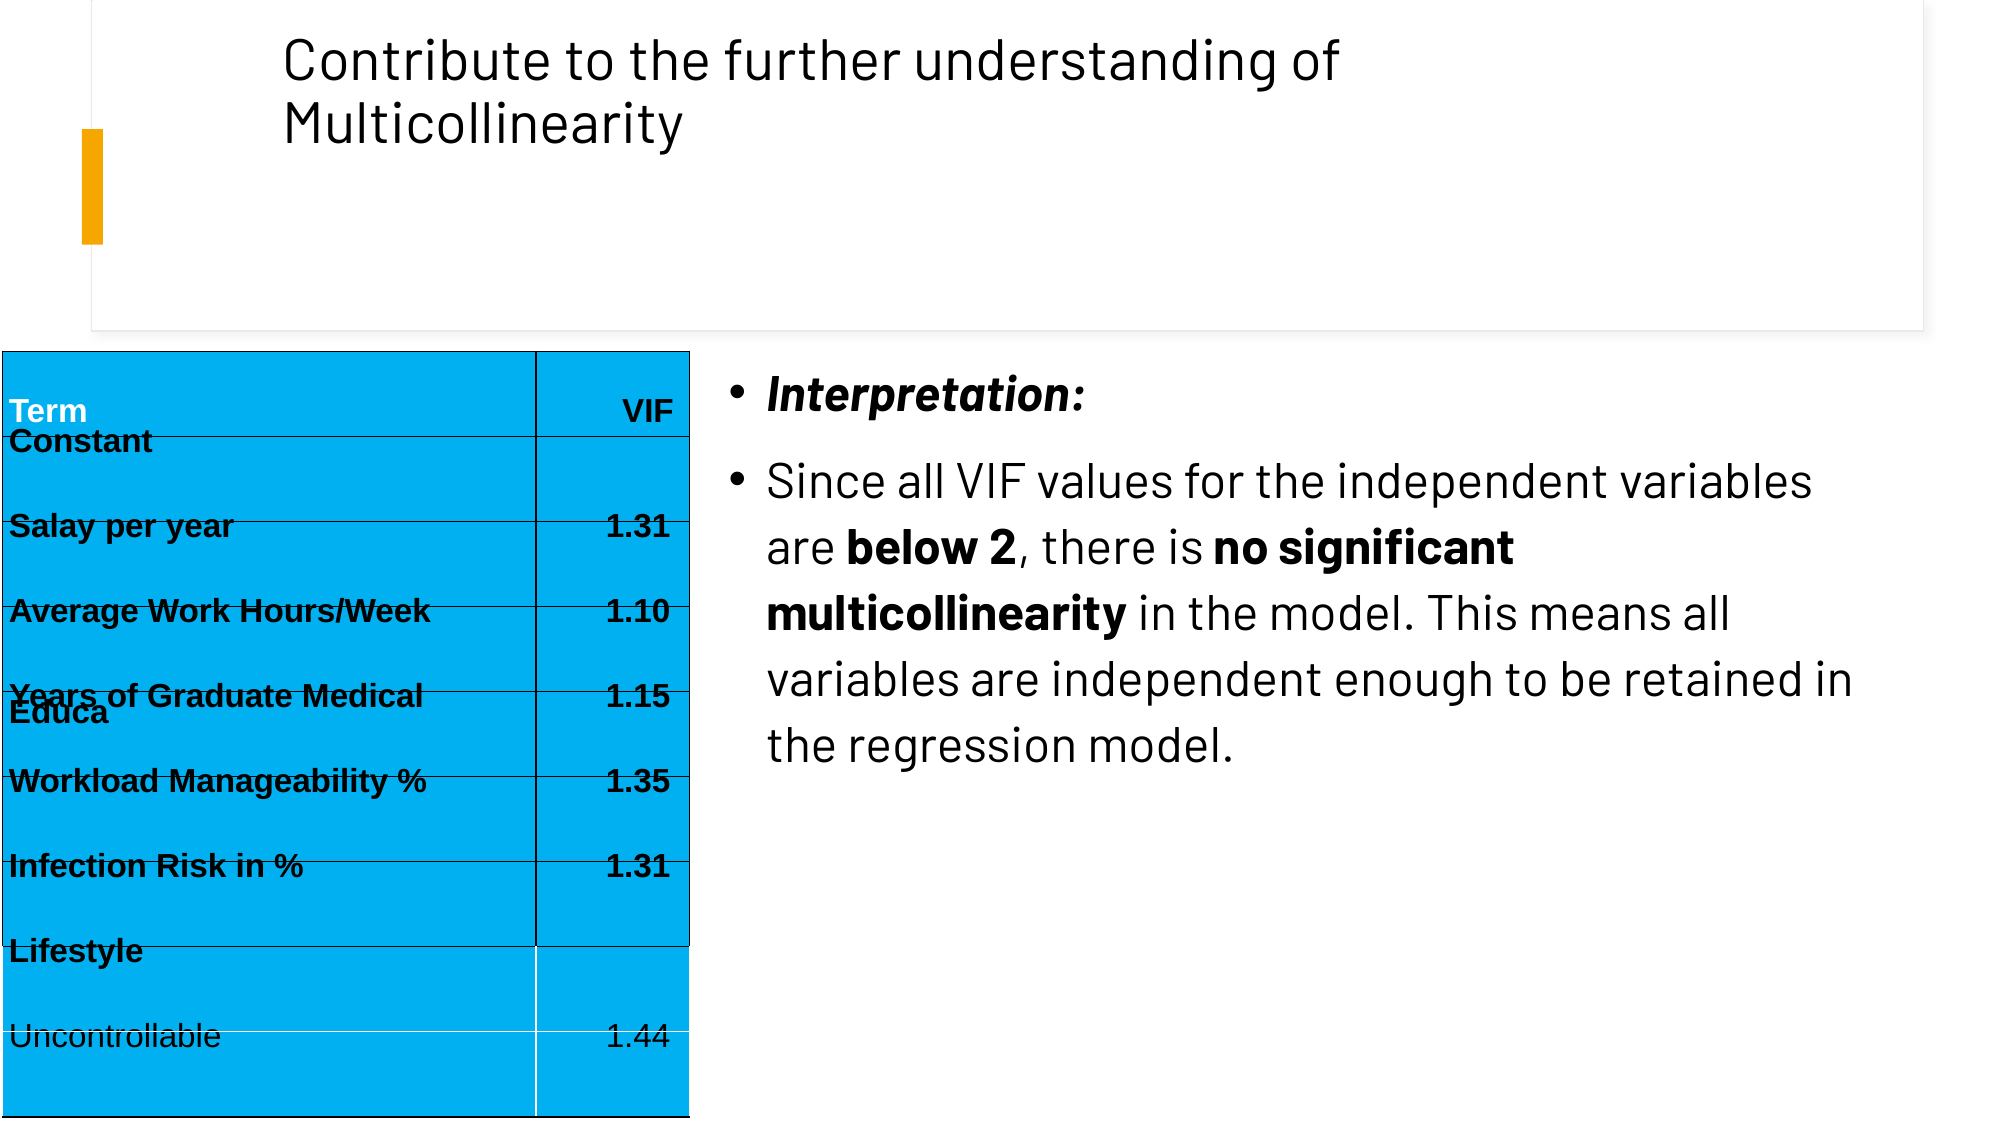

# Contribute to the further understanding of Multicollinearity
Interpretation:
Since all VIF values for the independent variables are below 2, there is no significant multicollinearity in the model. This means all variables are independent enough to be retained in the regression model.

| Term | VIF |
| --- | --- |
| Constant |  |
| Salay per year | 1.31 |
| Average Work Hours/Week | 1.10 |
| Years of Graduate Medical Educa | 1.15 |
| Workload Manageability % | 1.35 |
| Infection Risk in % | 1.31 |
| Lifestyle |  |
| Uncontrollable | 1.44 |